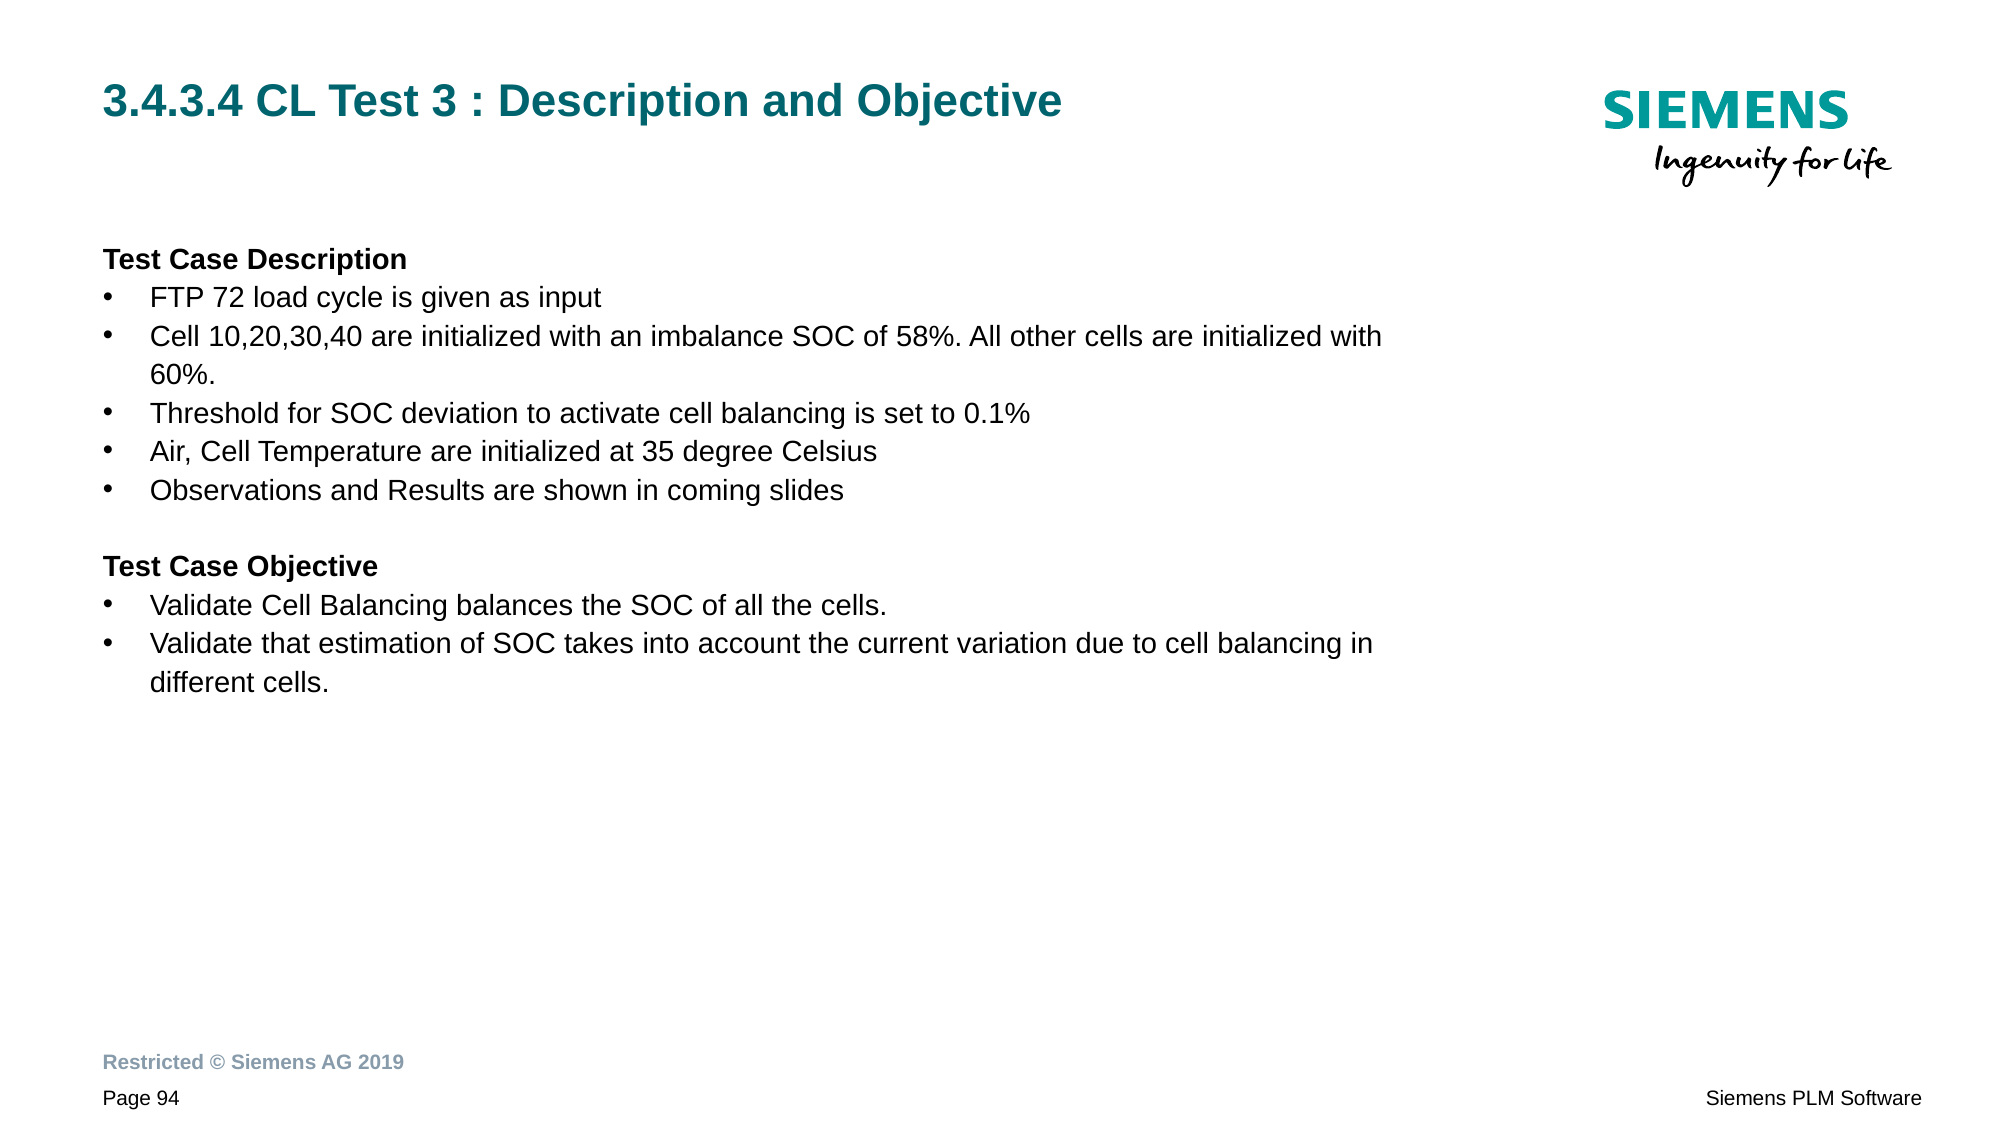

# 3.4.3.4 CL Test 3 : Description and Objective
Test Case Description
FTP 72 load cycle is given as input
Cell 10,20,30,40 are initialized with an imbalance SOC of 58%. All other cells are initialized with 60%.
Threshold for SOC deviation to activate cell balancing is set to 0.1%
Air, Cell Temperature are initialized at 35 degree Celsius
Observations and Results are shown in coming slides

Test Case Objective
Validate Cell Balancing balances the SOC of all the cells.
Validate that estimation of SOC takes into account the current variation due to cell balancing in different cells.